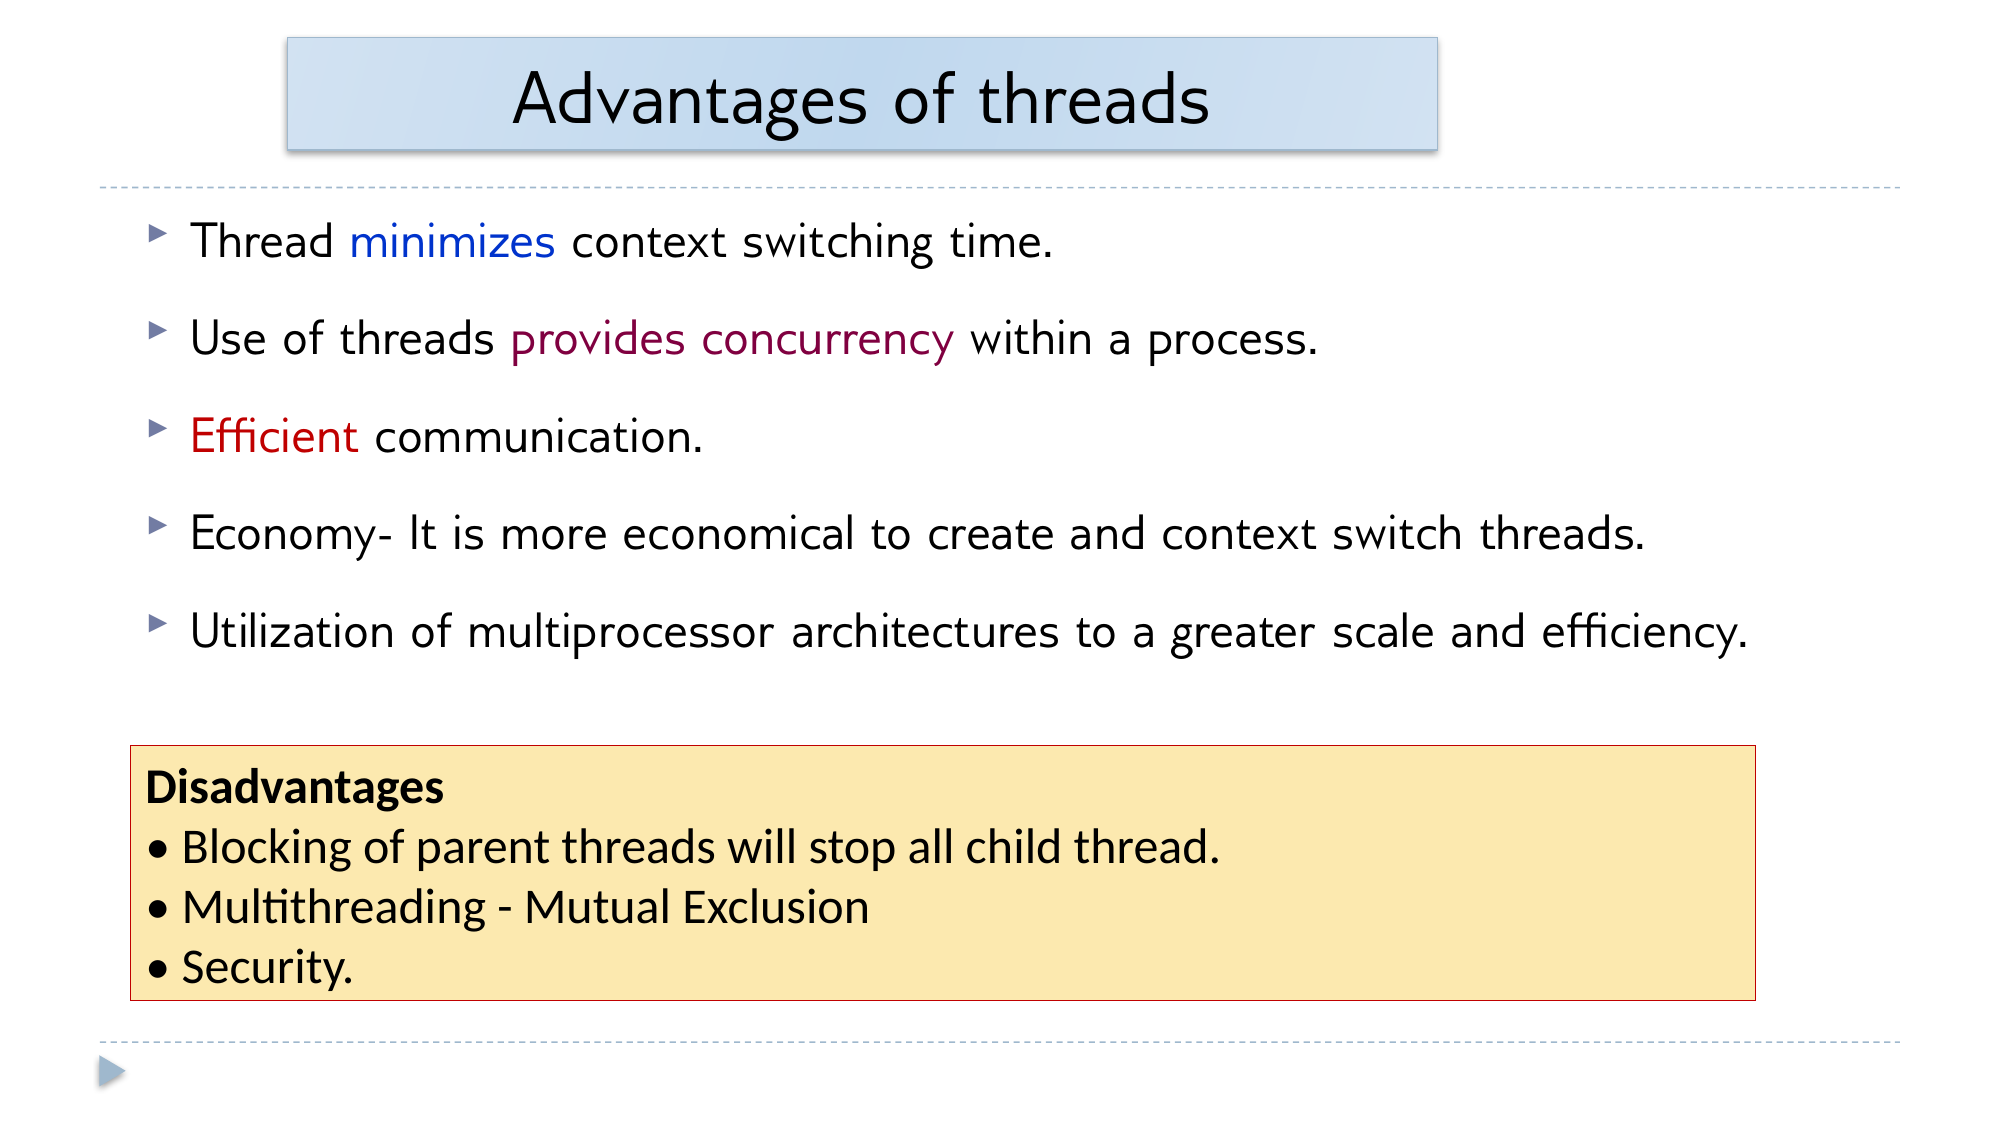

Advantages of threads
Thread minimizes context switching time.
Use of threads provides concurrency within a process.
Efficient communication.
Economy- It is more economical to create and context switch threads.
Utilization of multiprocessor architectures to a greater scale and efficiency.
Disadvantages
• Blocking of parent threads will stop all child thread.
• Multithreading - Mutual Exclusion
• Security.